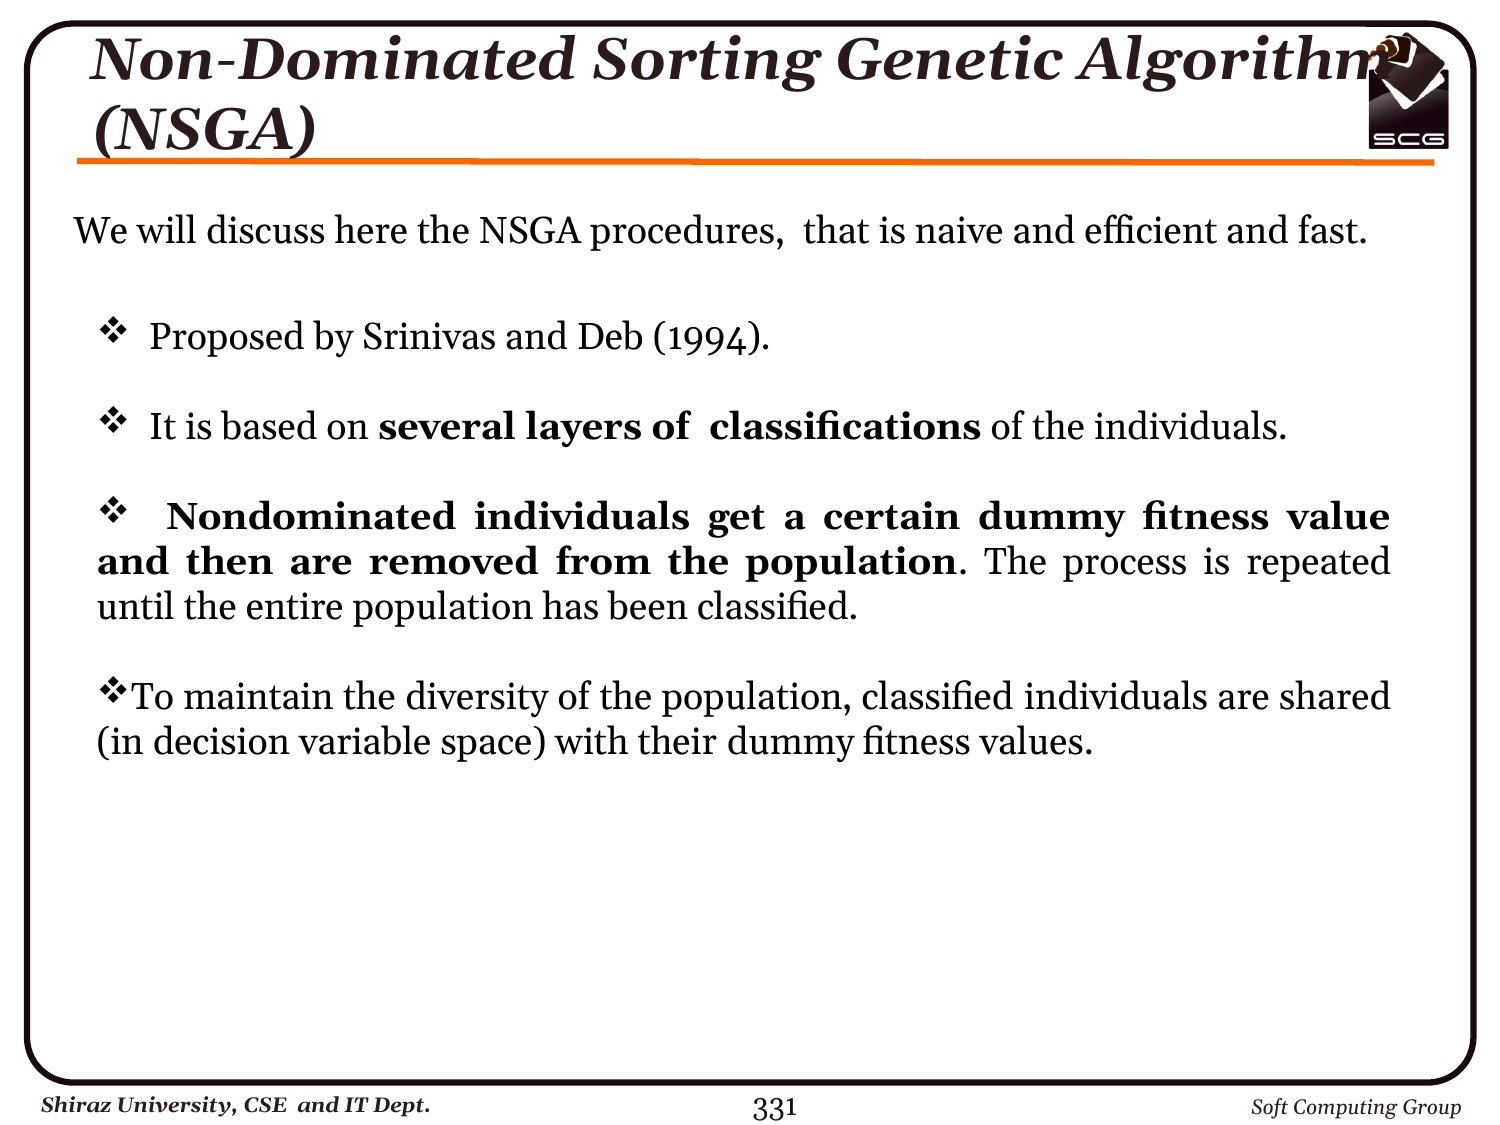

# Non-Dominated Sorting Genetic Algorithm (NSGA)
We will discuss here the NSGA procedures,  that is naive and efficient and fast.
  Proposed by Srinivas and Deb (1994).

  It is based on several layers of  classifications of the individuals.

  Nondominated individuals get a certain dummy fitness value and then are removed from the population. The process is repeated until the entire population has been classified.

To maintain the diversity of the population, classified individuals are shared (in decision variable space) with their dummy fitness values.
331